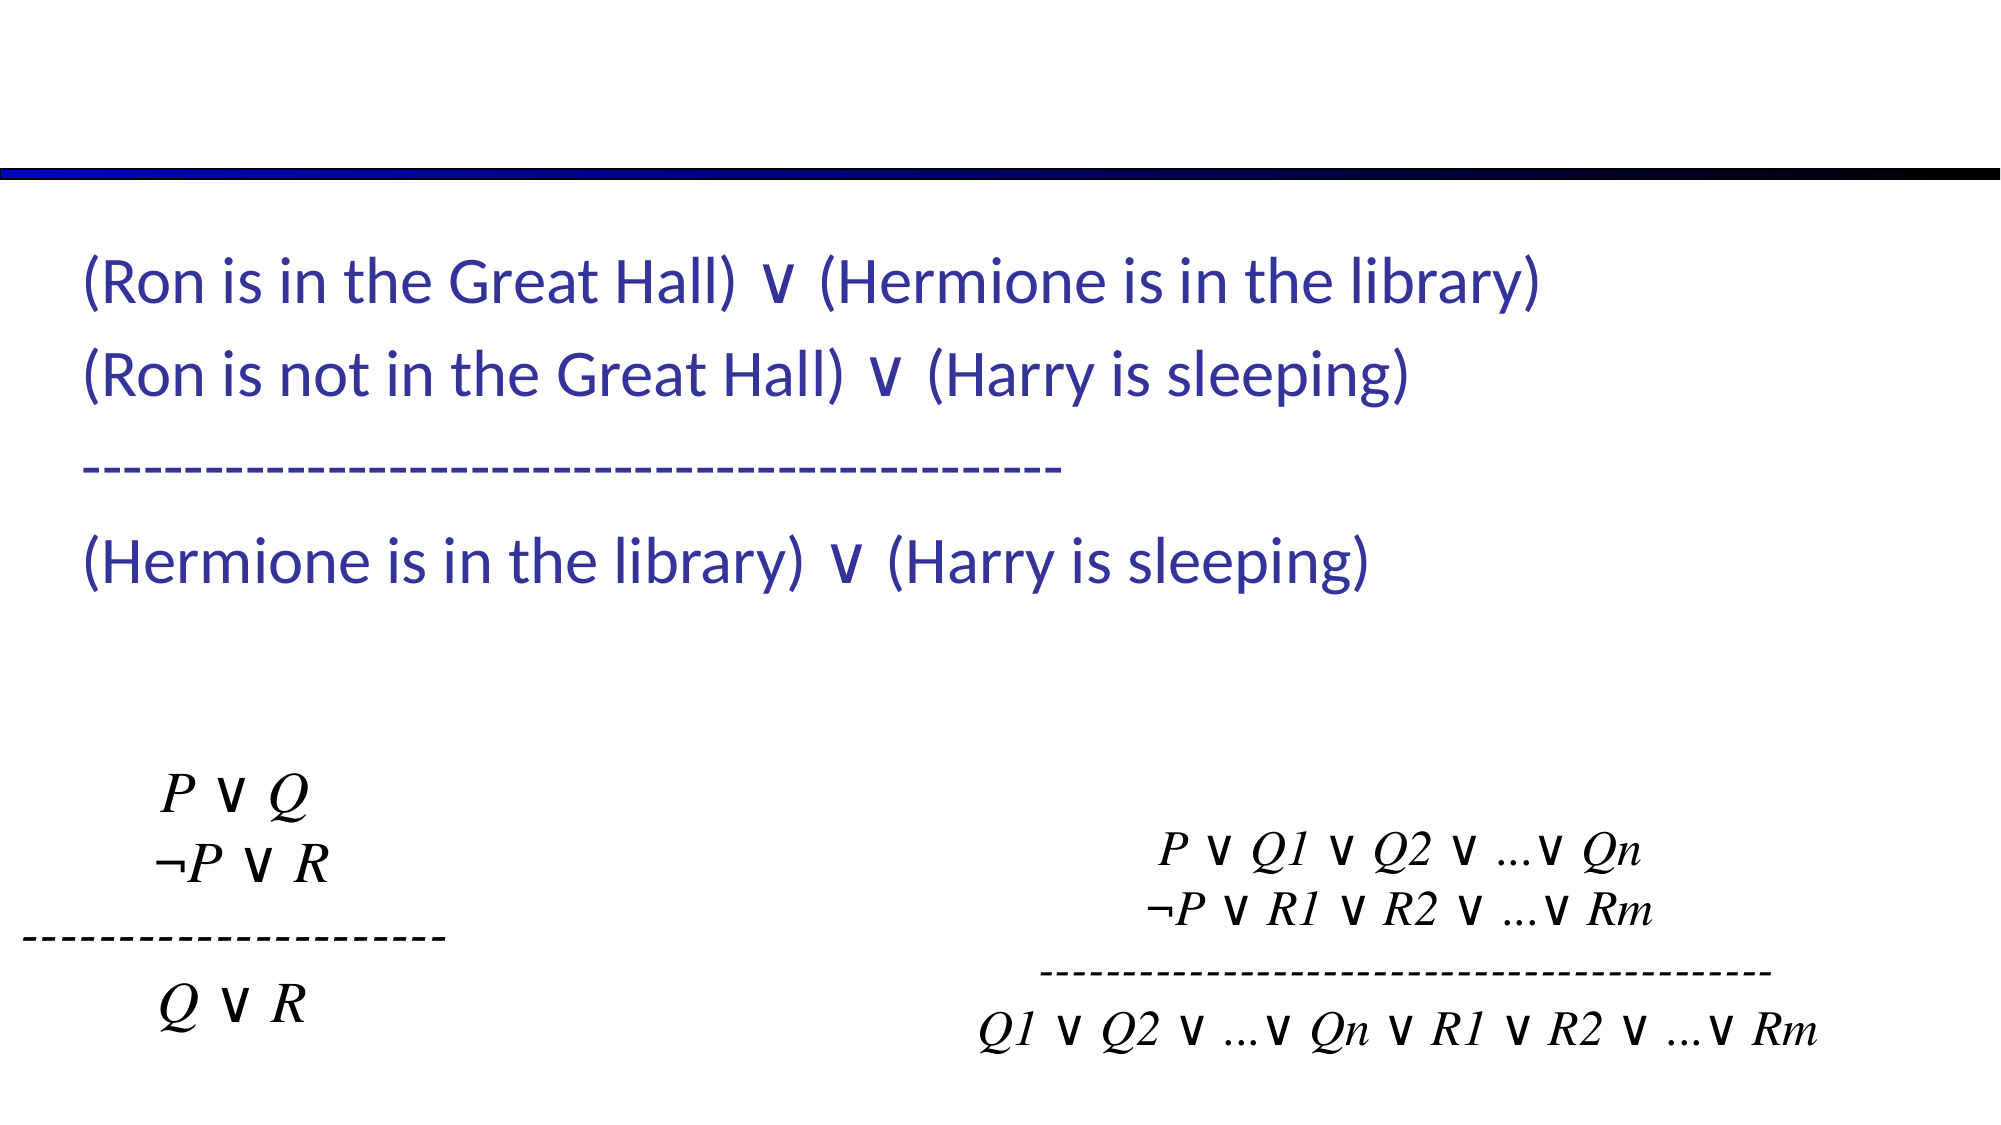

#
(Ron is in the Great Hall) ∨ (Hermione is in the library)
(Ron is not in the Great Hall) ∨ (Harry is sleeping)
------------------------------------------------
(Hermione is in the library) ∨ (Harry is sleeping)

P ∨ Q
¬P ∨ R
----------------------
Q ∨ R
P ∨ Q1 ∨ Q2 ∨ ...∨ Qn
¬P ∨ R1 ∨ R2 ∨ ...∨ Rm
--------------------------------------------
Q1 ∨ Q2 ∨ ...∨ Qn ∨ R1 ∨ R2 ∨ ...∨ Rm